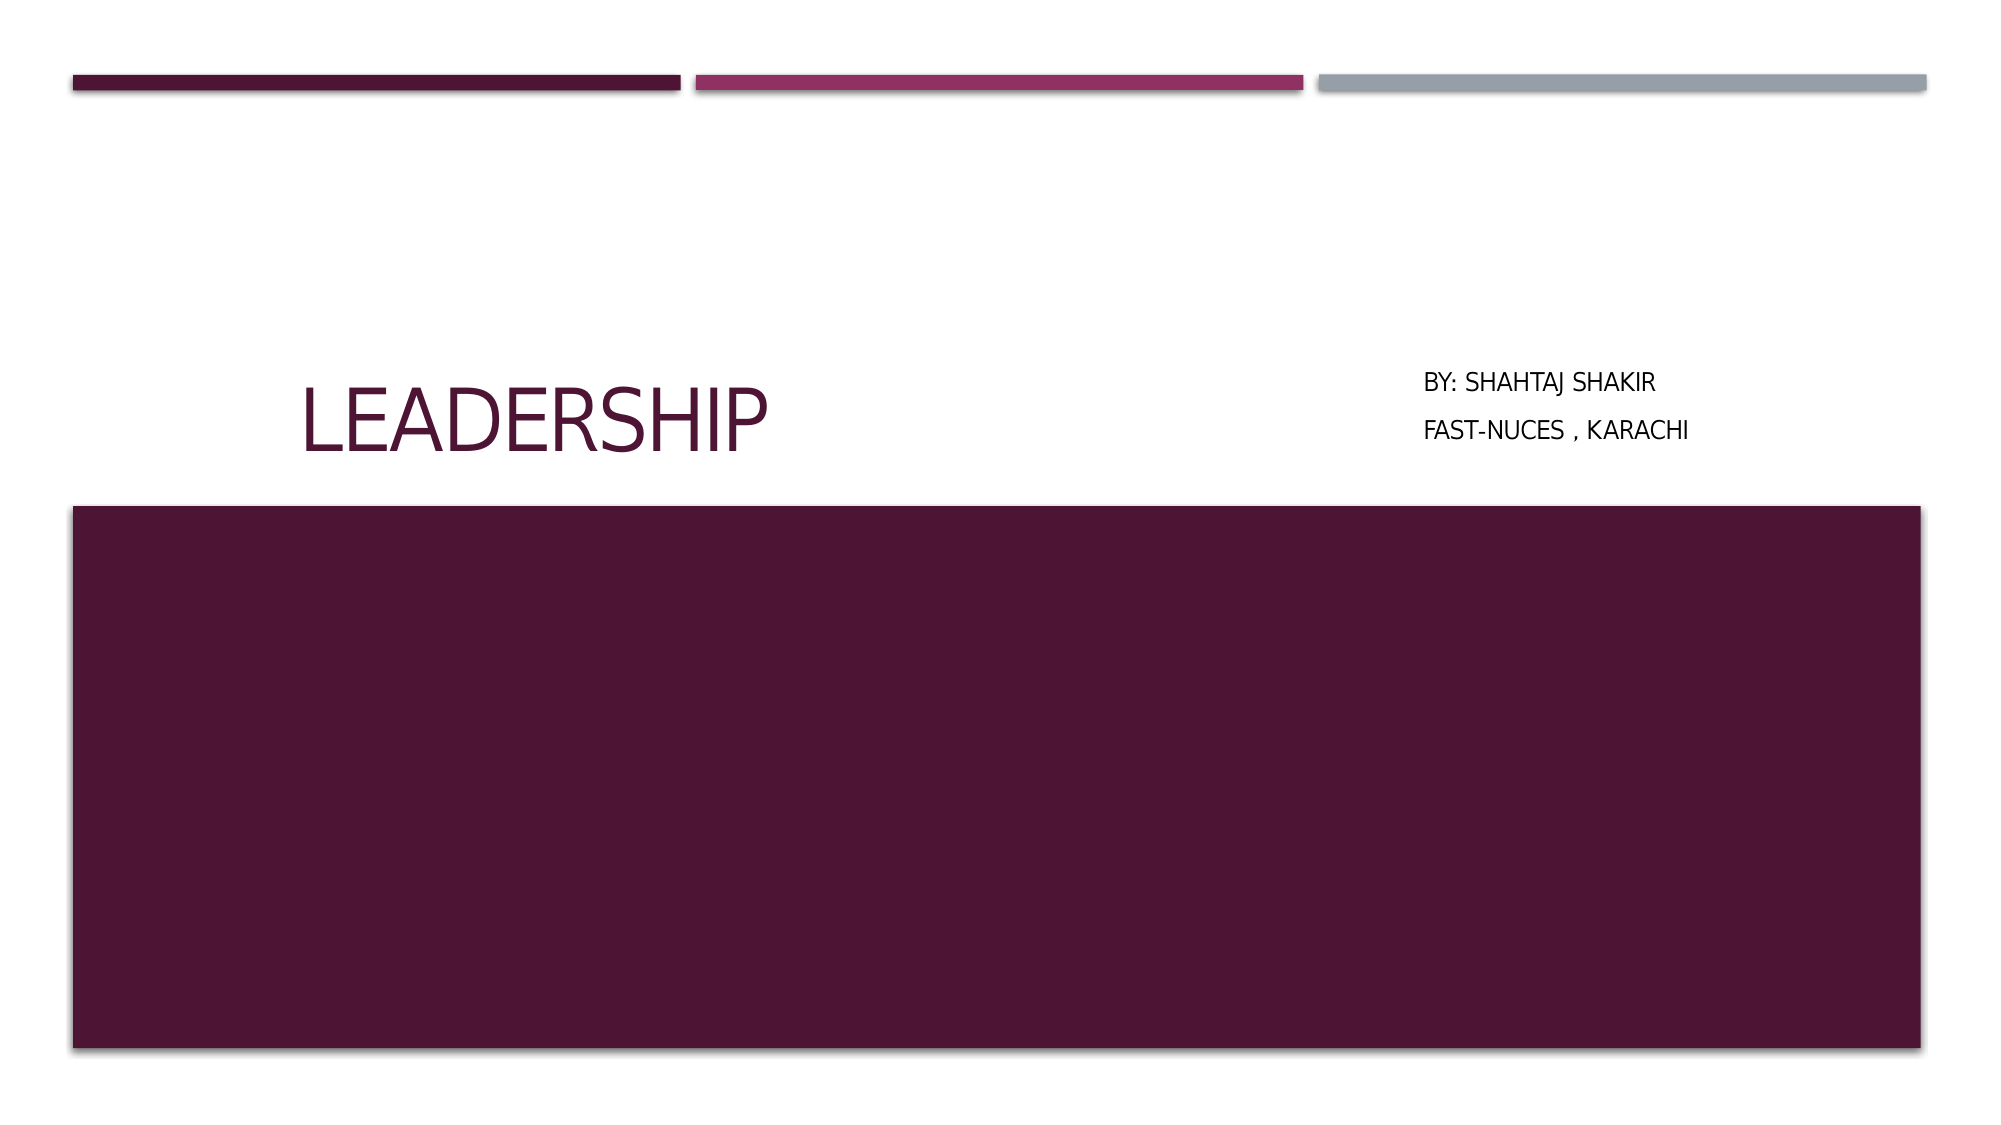

# LEADERSHIP
BY: Shahtaj Shakir
Fast-nuces , karachi